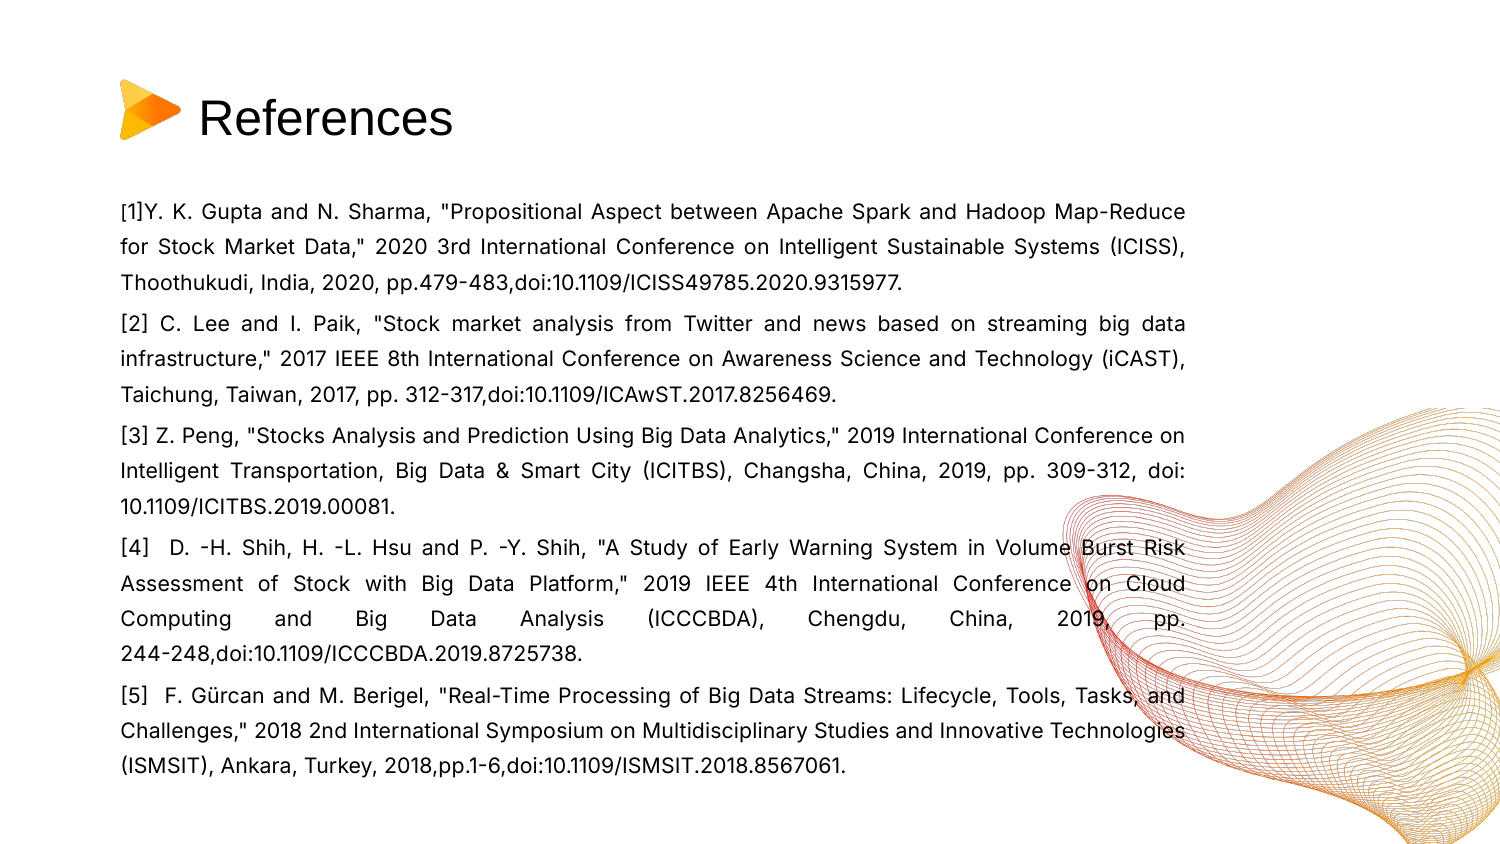

# References
[1]Y. K. Gupta and N. Sharma, "Propositional Aspect between Apache Spark and Hadoop Map-Reduce for Stock Market Data," 2020 3rd International Conference on Intelligent Sustainable Systems (ICISS), Thoothukudi, India, 2020, pp.479-483,doi:10.1109/ICISS49785.2020.9315977.
[2] C. Lee and I. Paik, "Stock market analysis from Twitter and news based on streaming big data infrastructure," 2017 IEEE 8th International Conference on Awareness Science and Technology (iCAST), Taichung, Taiwan, 2017, pp. 312-317,doi:10.1109/ICAwST.2017.8256469.
[3] Z. Peng, "Stocks Analysis and Prediction Using Big Data Analytics," 2019 International Conference on Intelligent Transportation, Big Data & Smart City (ICITBS), Changsha, China, 2019, pp. 309-312, doi: 10.1109/ICITBS.2019.00081.
[4]  D. -H. Shih, H. -L. Hsu and P. -Y. Shih, "A Study of Early Warning System in Volume Burst Risk Assessment of Stock with Big Data Platform," 2019 IEEE 4th International Conference on Cloud Computing and Big Data Analysis (ICCCBDA), Chengdu, China, 2019, pp. 244-248,doi:10.1109/ICCCBDA.2019.8725738.
[5]  F. Gürcan and M. Berigel, "Real-Time Processing of Big Data Streams: Lifecycle, Tools, Tasks, and Challenges," 2018 2nd International Symposium on Multidisciplinary Studies and Innovative Technologies (ISMSIT), Ankara, Turkey, 2018,pp.1-6,doi:10.1109/ISMSIT.2018.8567061.